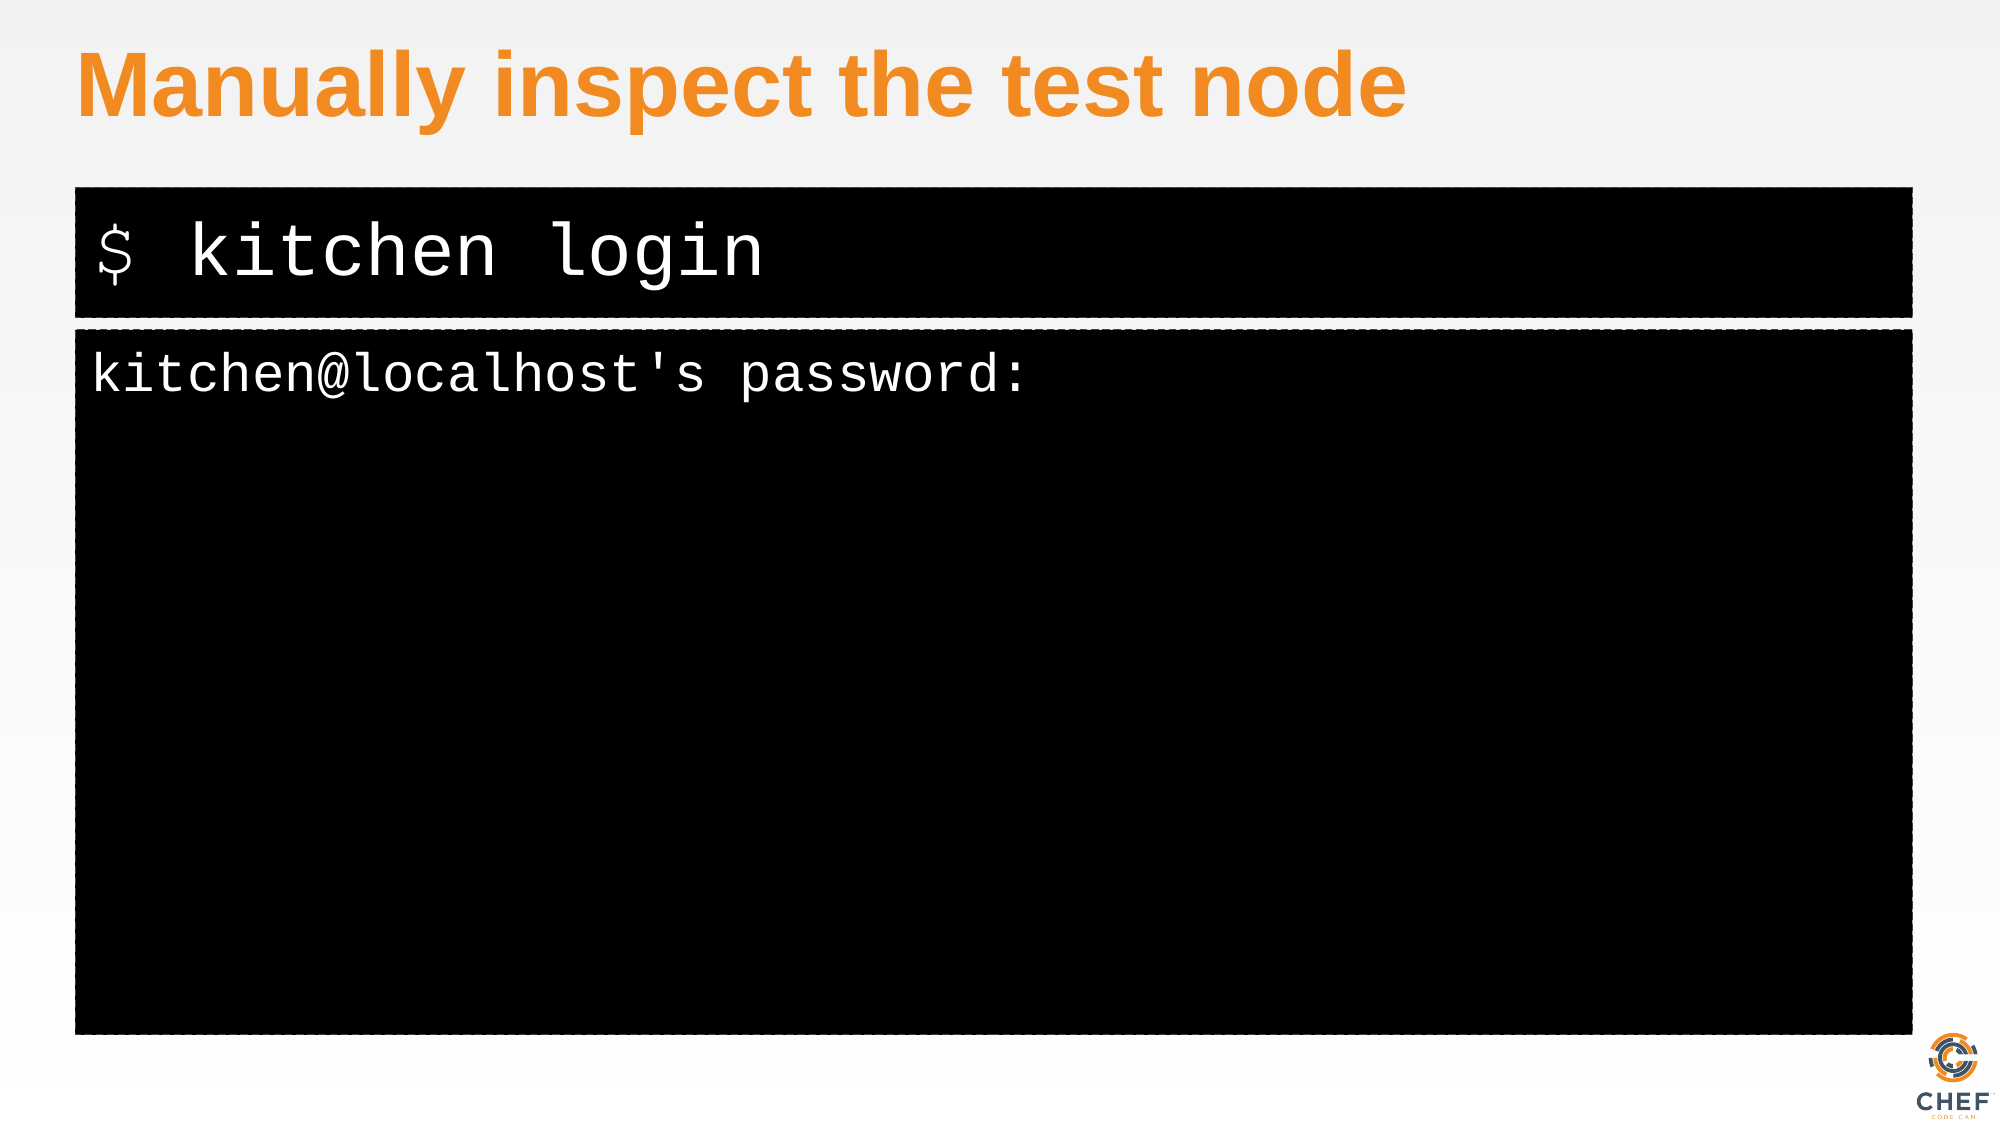

# Manually inspect the test node
kitchen login
kitchen@localhost's password: